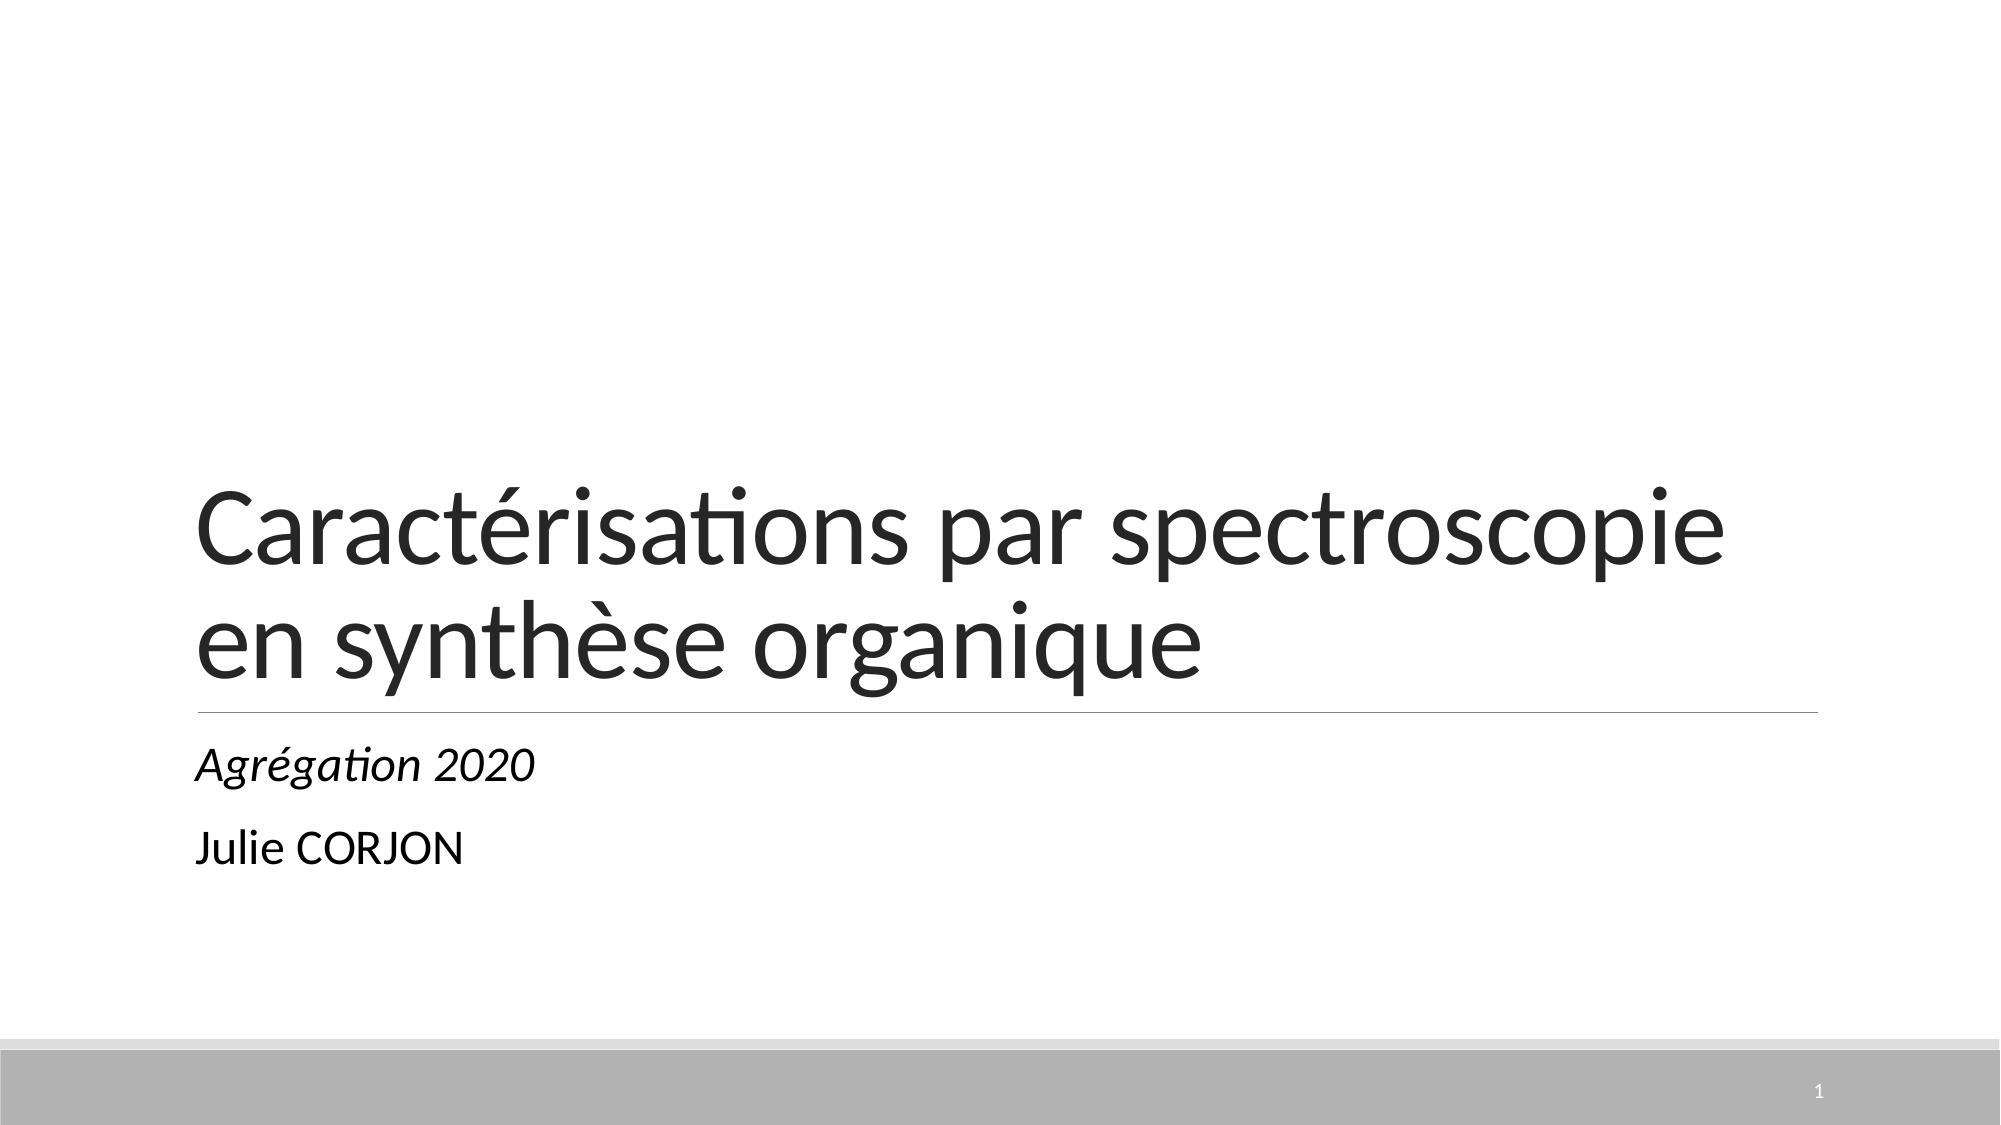

# Caractérisations par spectroscopie en synthèse organique
Agrégation 2020
Julie CORJON
1